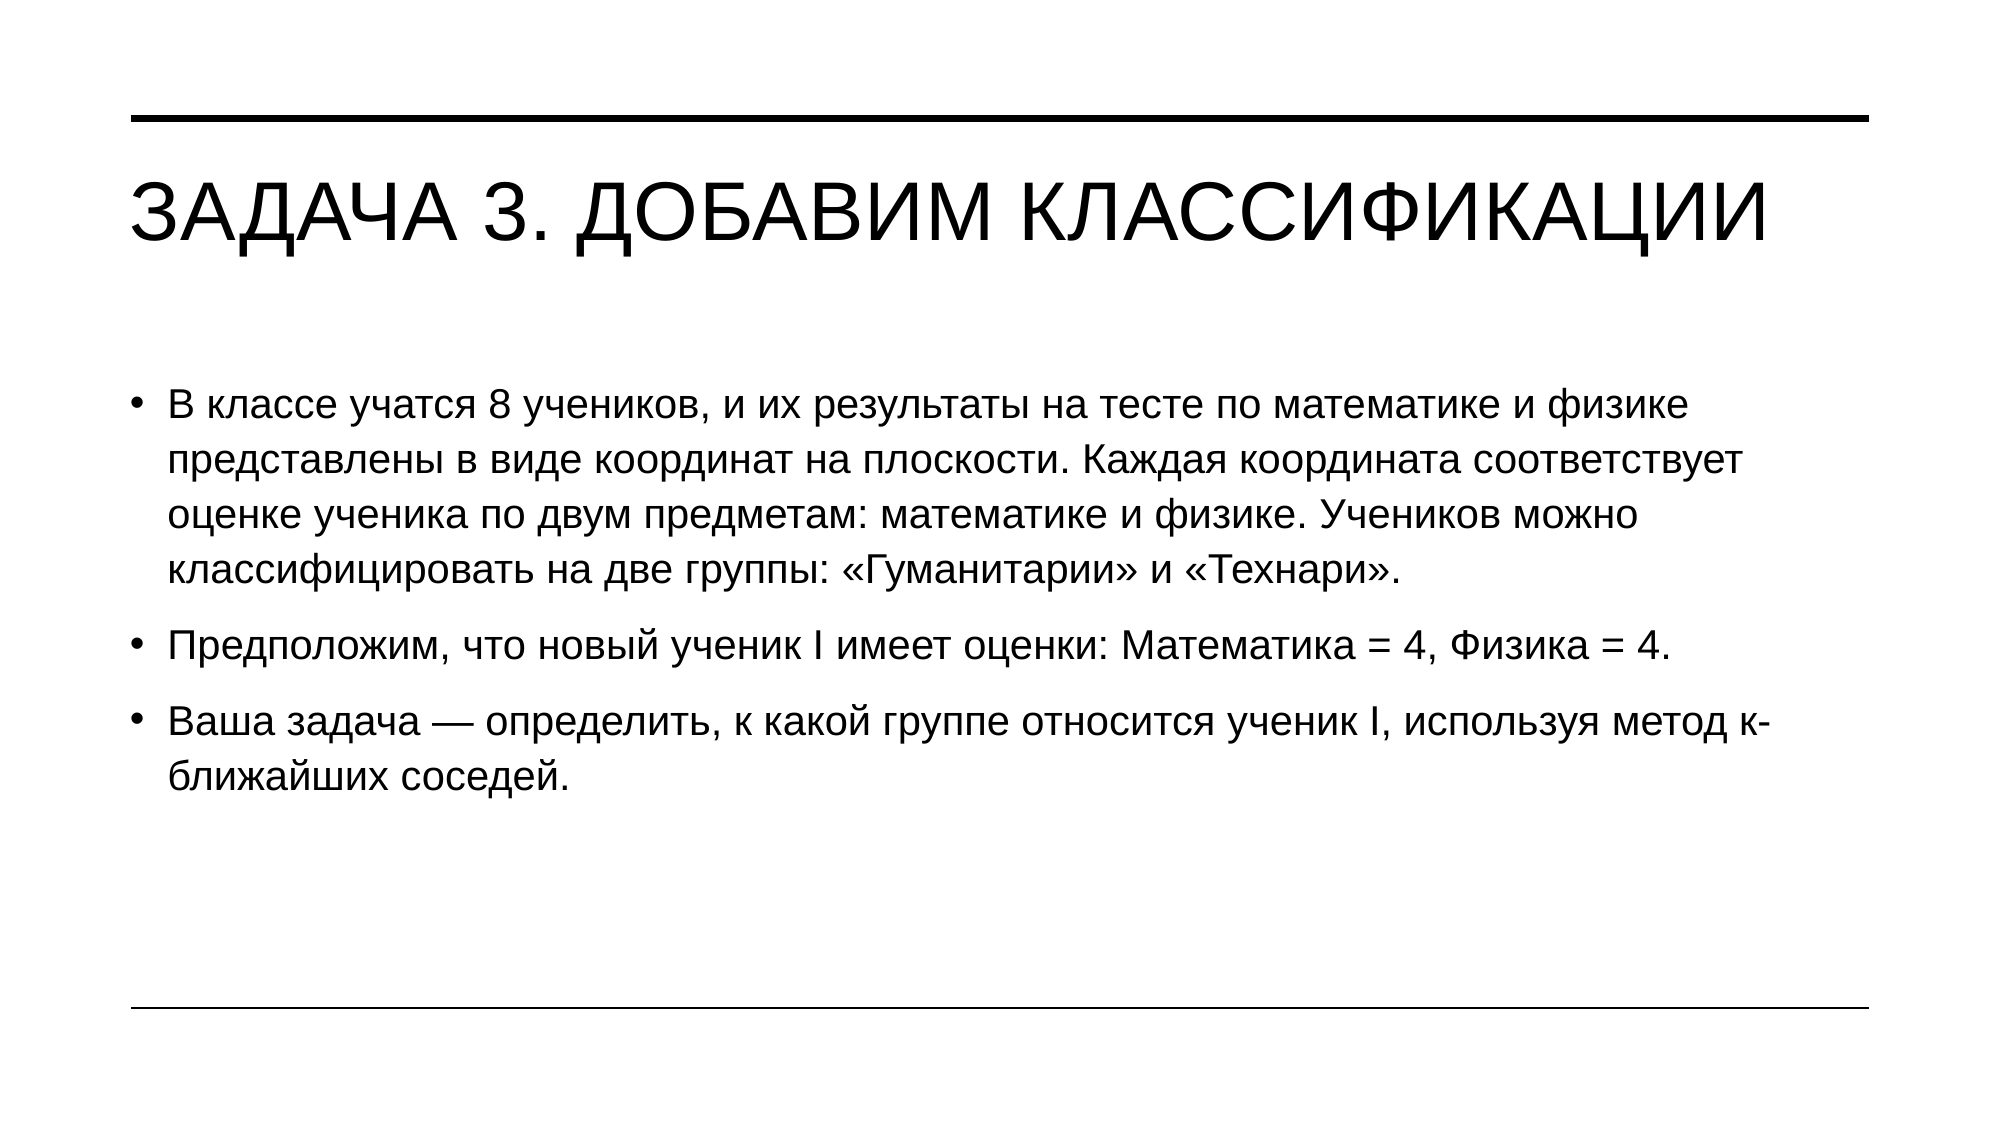

# Задача 3. Добавим классификации
В классе учатся 8 учеников, и их результаты на тесте по математике и физике представлены в виде координат на плоскости. Каждая координата соответствует оценке ученика по двум предметам: математике и физике. Учеников можно классифицировать на две группы: «Гуманитарии» и «Технари».
Предположим, что новый ученик I имеет оценки: Математика = 4, Физика = 4.
Ваша задача — определить, к какой группе относится ученик I, используя метод к-ближайших соседей.